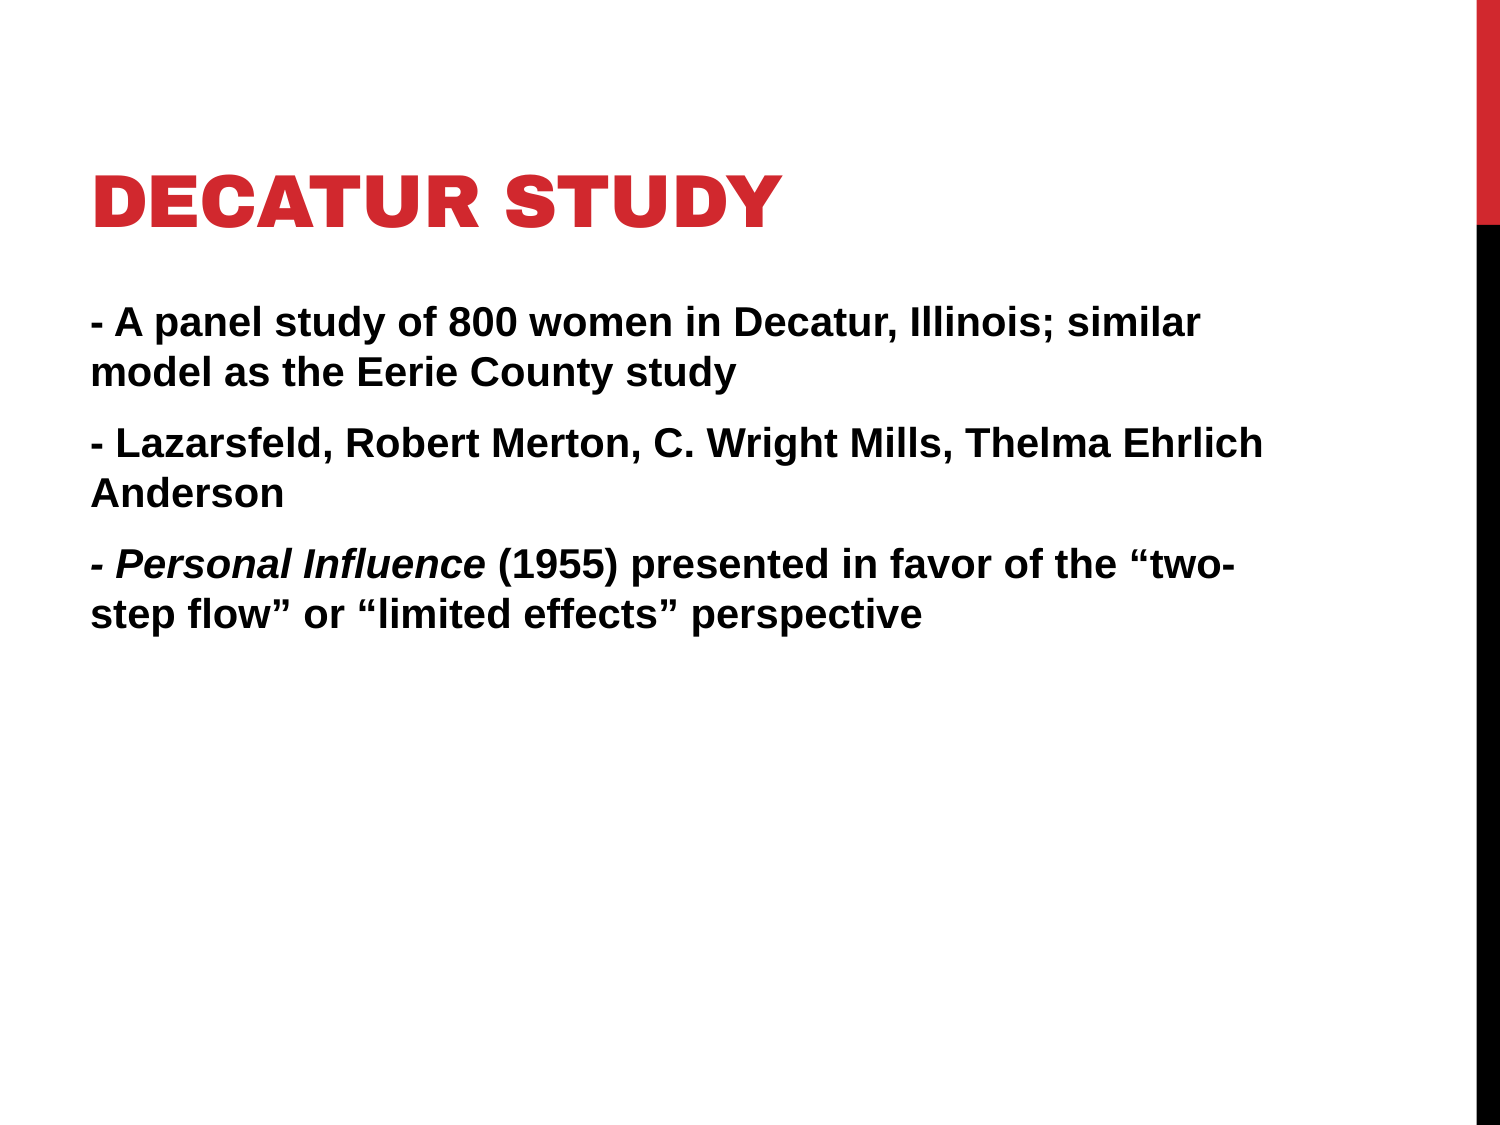

# Decatur Study
- A panel study of 800 women in Decatur, Illinois; similar model as the Eerie County study
- Lazarsfeld, Robert Merton, C. Wright Mills, Thelma Ehrlich Anderson
- Personal Influence (1955) presented in favor of the “two-step flow” or “limited effects” perspective